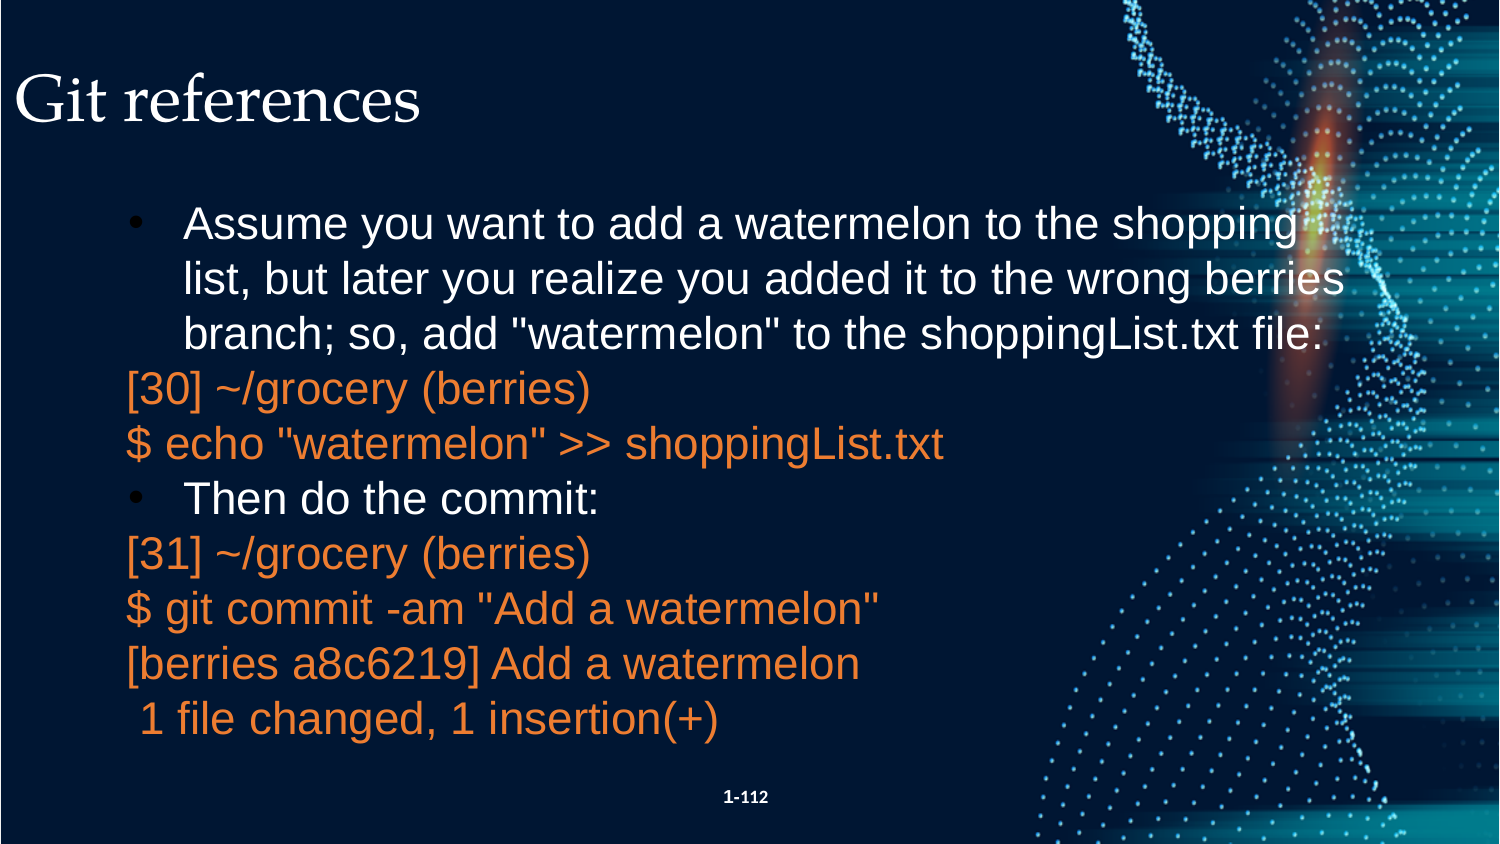

Git references
Assume you want to add a watermelon to the shopping list, but later you realize you added it to the wrong berries branch; so, add "watermelon" to the shoppingList.txt file:
[30] ~/grocery (berries)
$ echo "watermelon" >> shoppingList.txt
Then do the commit:
[31] ~/grocery (berries)
$ git commit -am "Add a watermelon"
[berries a8c6219] Add a watermelon
 1 file changed, 1 insertion(+)

1-112